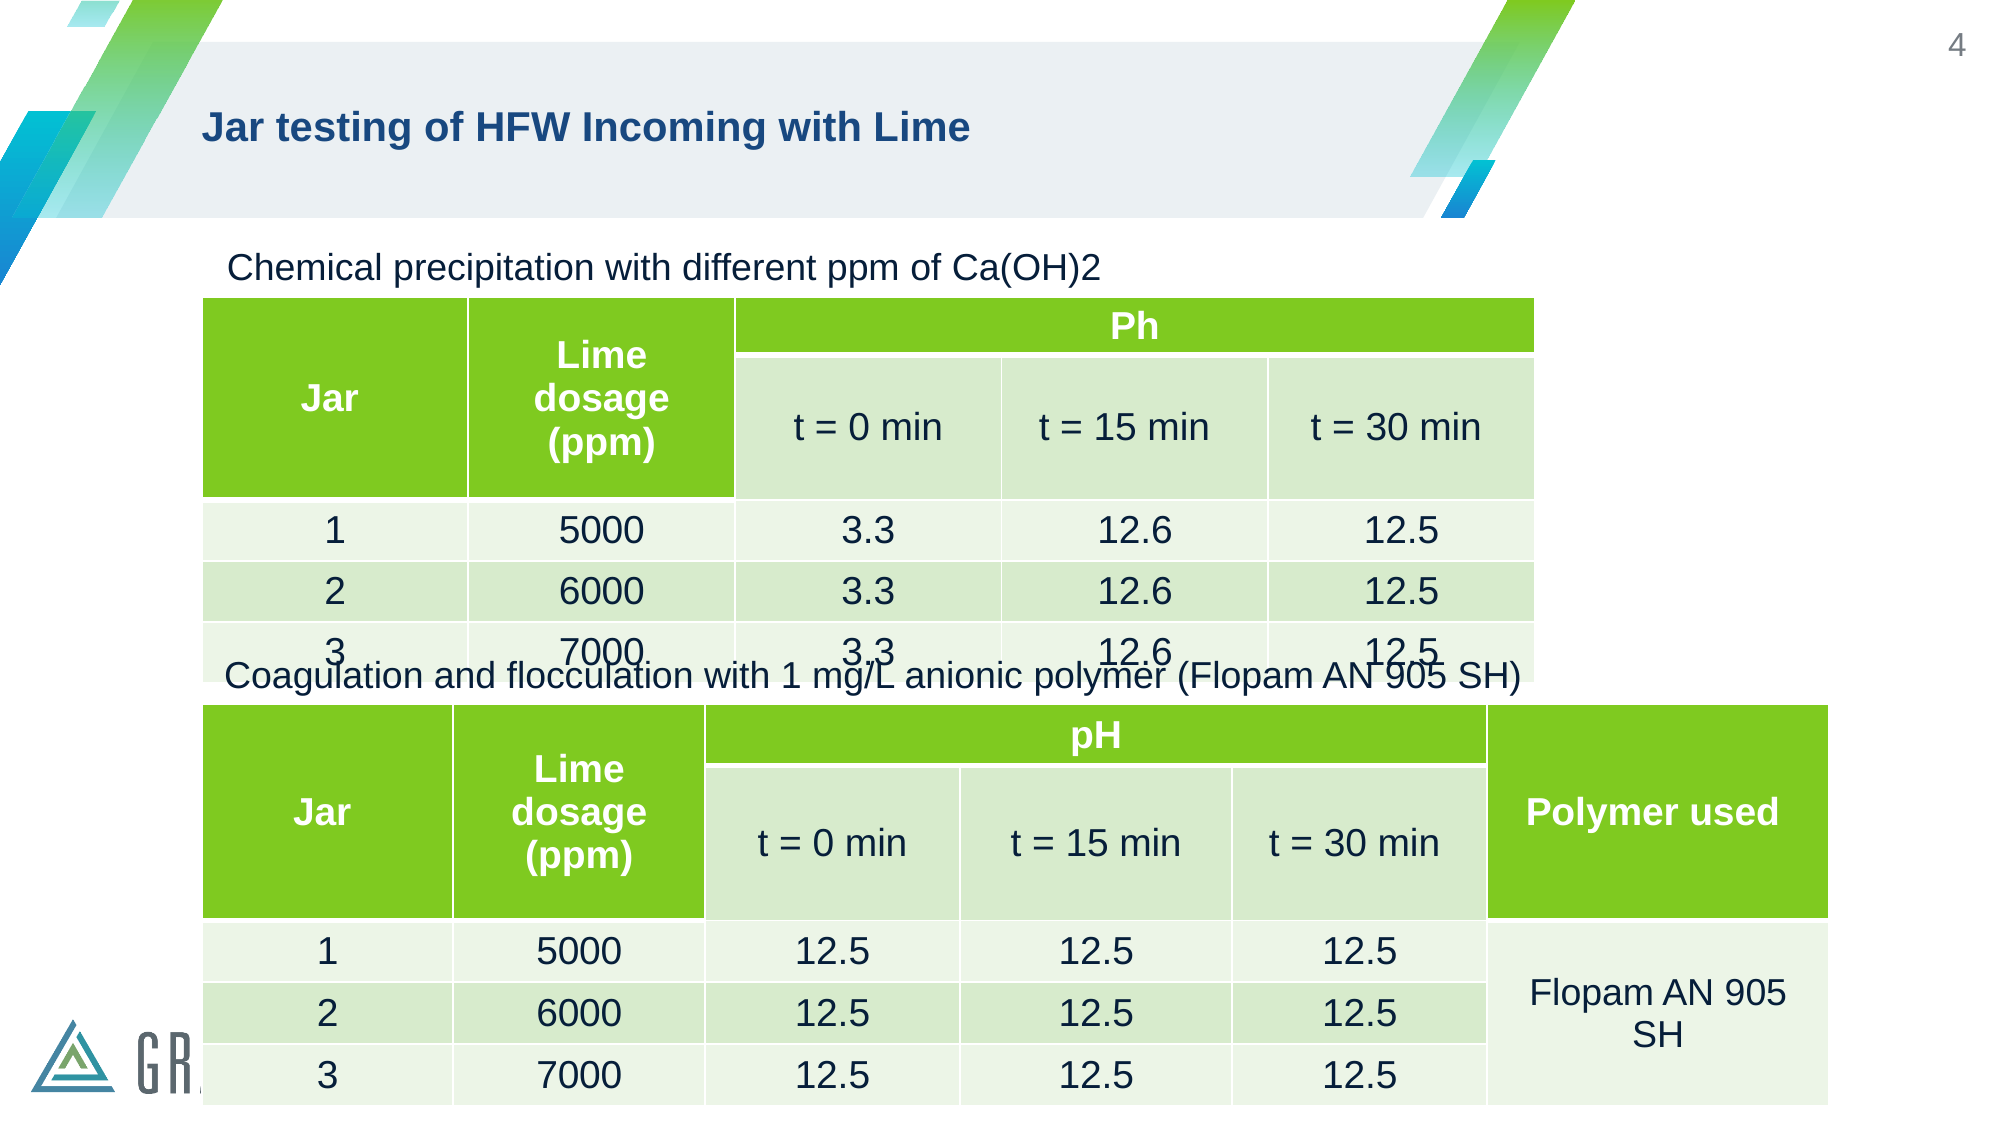

4
# Jar testing of HFW Incoming with Lime
Chemical precipitation with different ppm of Ca(OH)2
| Jar | Lime dosage (ppm) | Ph |  |  |
| --- | --- | --- | --- | --- |
|  |  | t = 0 min | t = 15 min | t = 30 min |
| 1 | 5000 | 3.3 | 12.6 | 12.5 |
| 2 | 6000 | 3.3 | 12.6 | 12.5 |
| 3 | 7000 | 3.3 | 12.6 | 12.5 |
Coagulation and flocculation with 1 mg/L anionic polymer (Flopam AN 905 SH)
| Jar | Lime dosage (ppm) | pH |  |  | Polymer used |
| --- | --- | --- | --- | --- | --- |
|  |  | t = 0 min | t = 15 min | t = 30 min |  |
| 1 | 5000 | 12.5 | 12.5 | 12.5 | Flopam AN 905 SH |
| 2 | 6000 | 12.5 | 12.5 | 12.5 |  |
| 3 | 7000 | 12.5 | 12.5 | 12.5 |  |